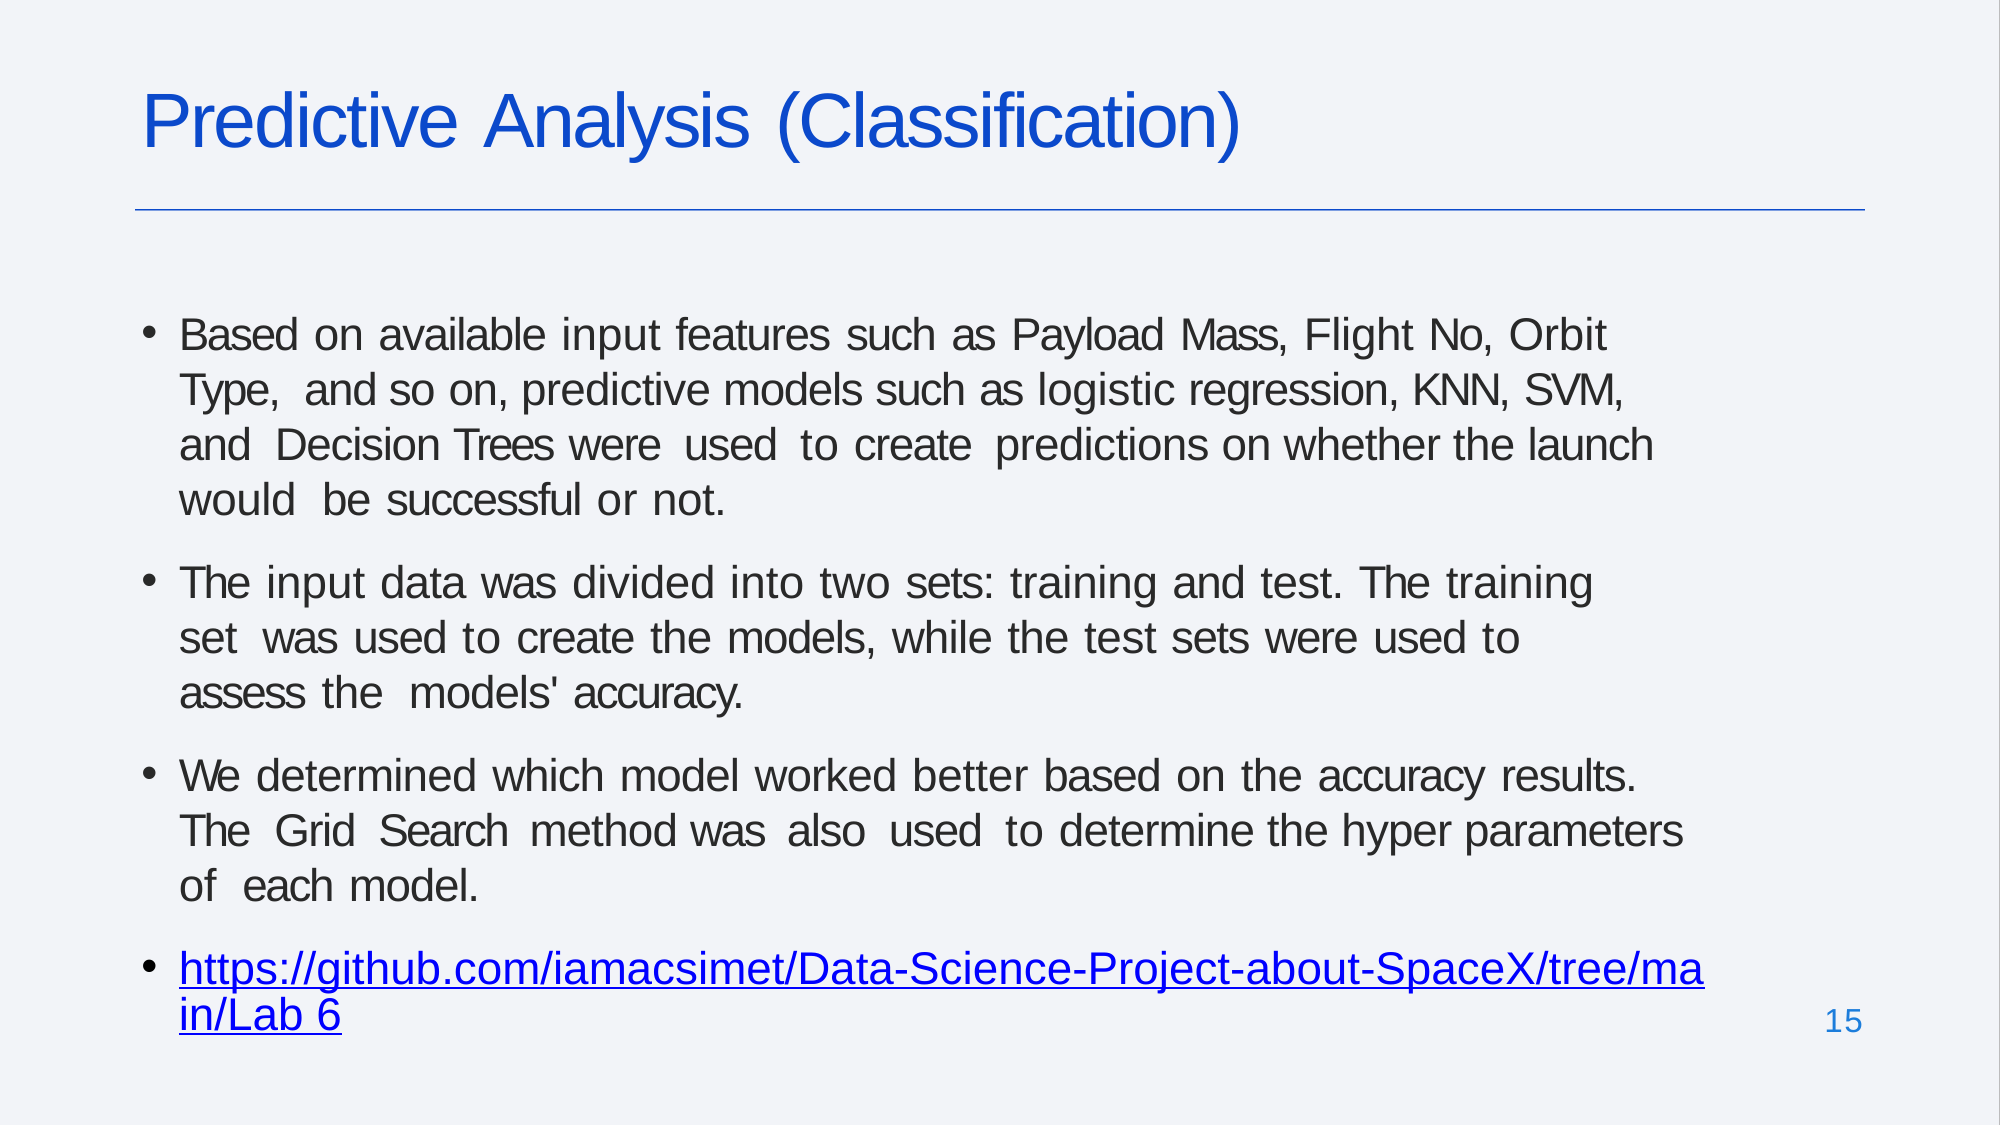

# Predictive Analysis (Classification)
Based on available input features such as Payload Mass, Flight No, Orbit Type,  and so on, predictive models such as logistic regression, KNN, SVM, and  Decision Trees were used to create predictions on whether the launch would  be successful or not.
The input data was divided into two sets: training and test. The training set  was used to create the models, while the test sets were used to assess the  models' accuracy.
We determined which model worked better based on the accuracy results. The  Grid Search method was also used to determine the hyper parameters of  each model.
https://github.com/iamacsimet/Data-Science-Project-about-SpaceX/tree/main/Lab 6
15